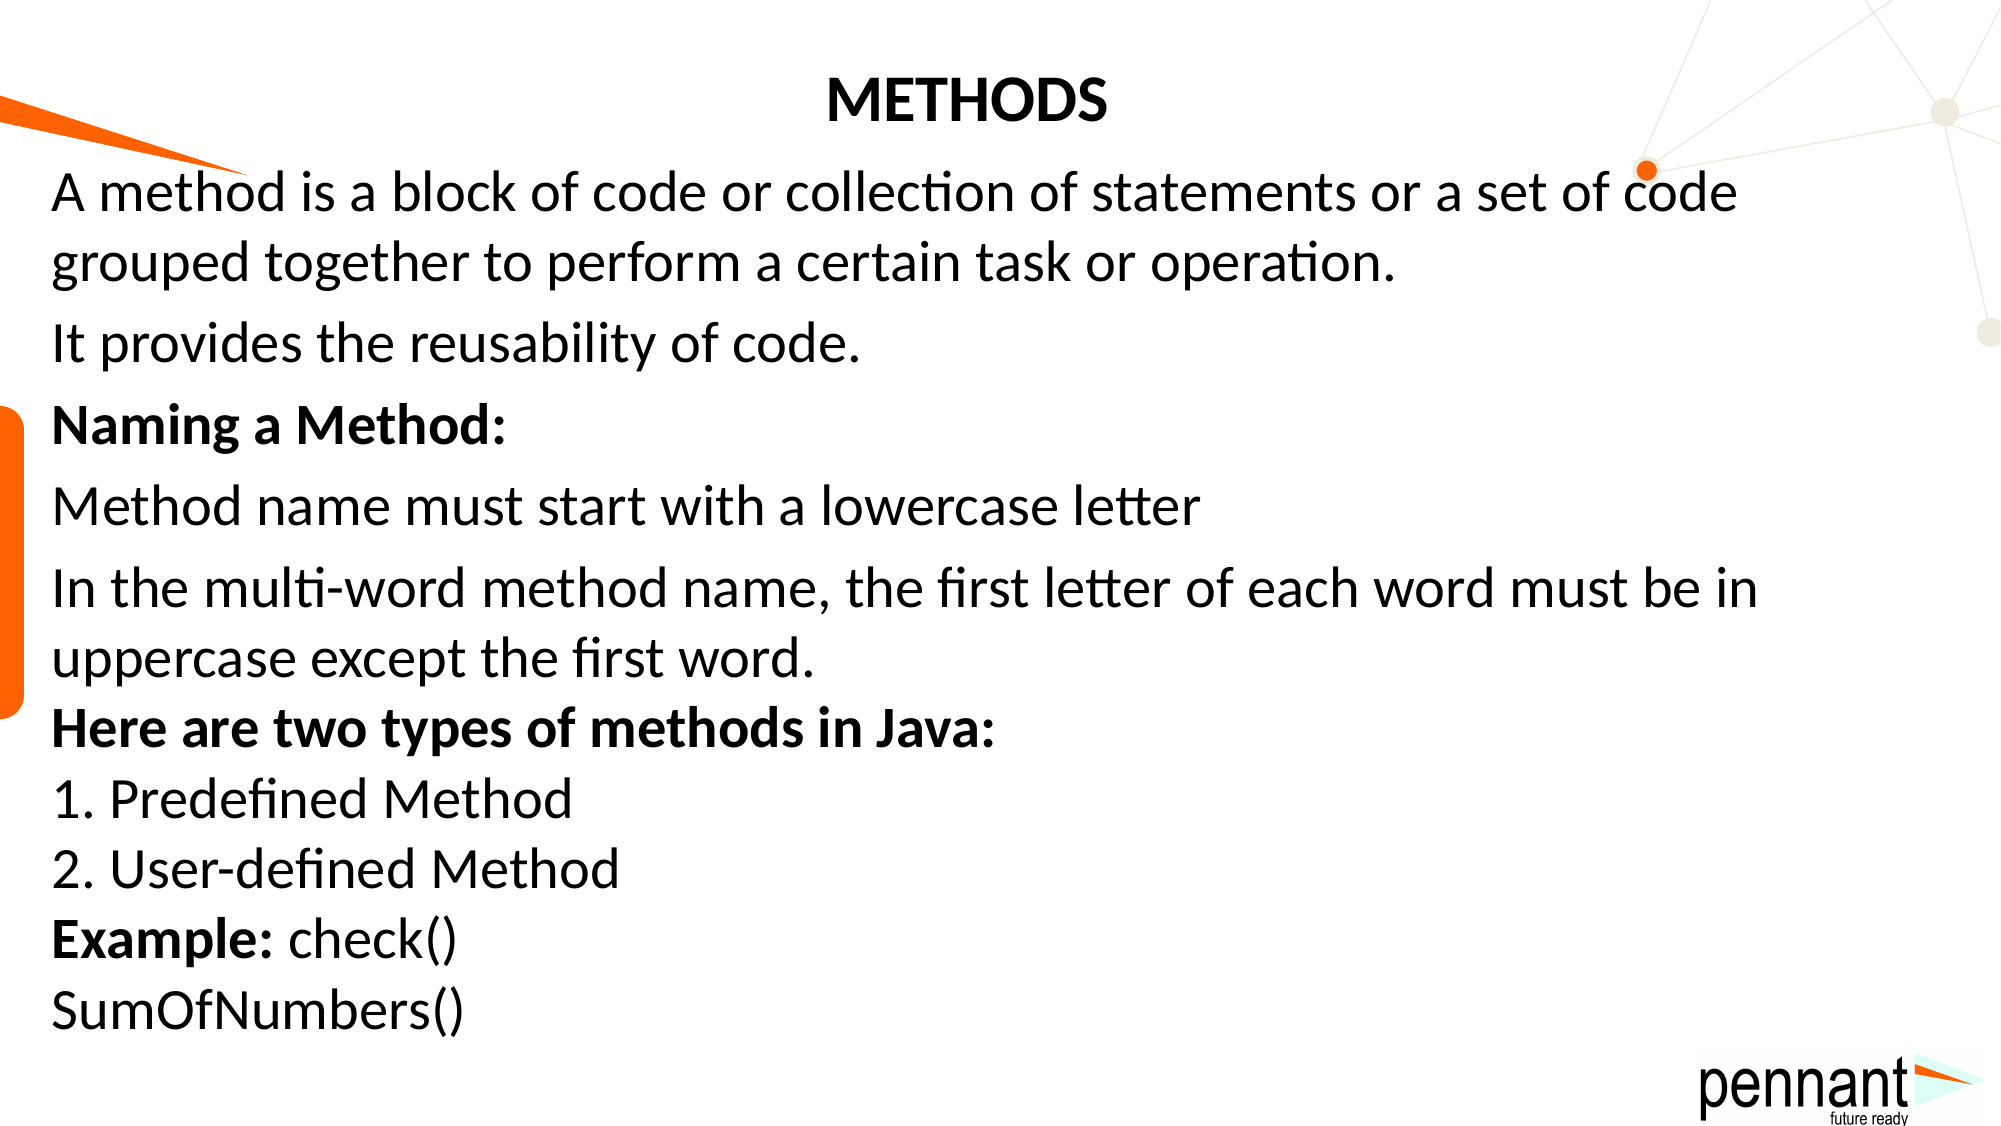

# METHODS
A method is a block of code or collection of statements or a set of code grouped together to perform a certain task or operation.
It provides the reusability of code.
Naming a Method:
Method name must start with a lowercase letter
In the multi-word method name, the first letter of each word must be in uppercase except the first word.
Here are two types of methods in Java:
1. Predefined Method
2. User-defined Method
Example: check()
SumOfNumbers()